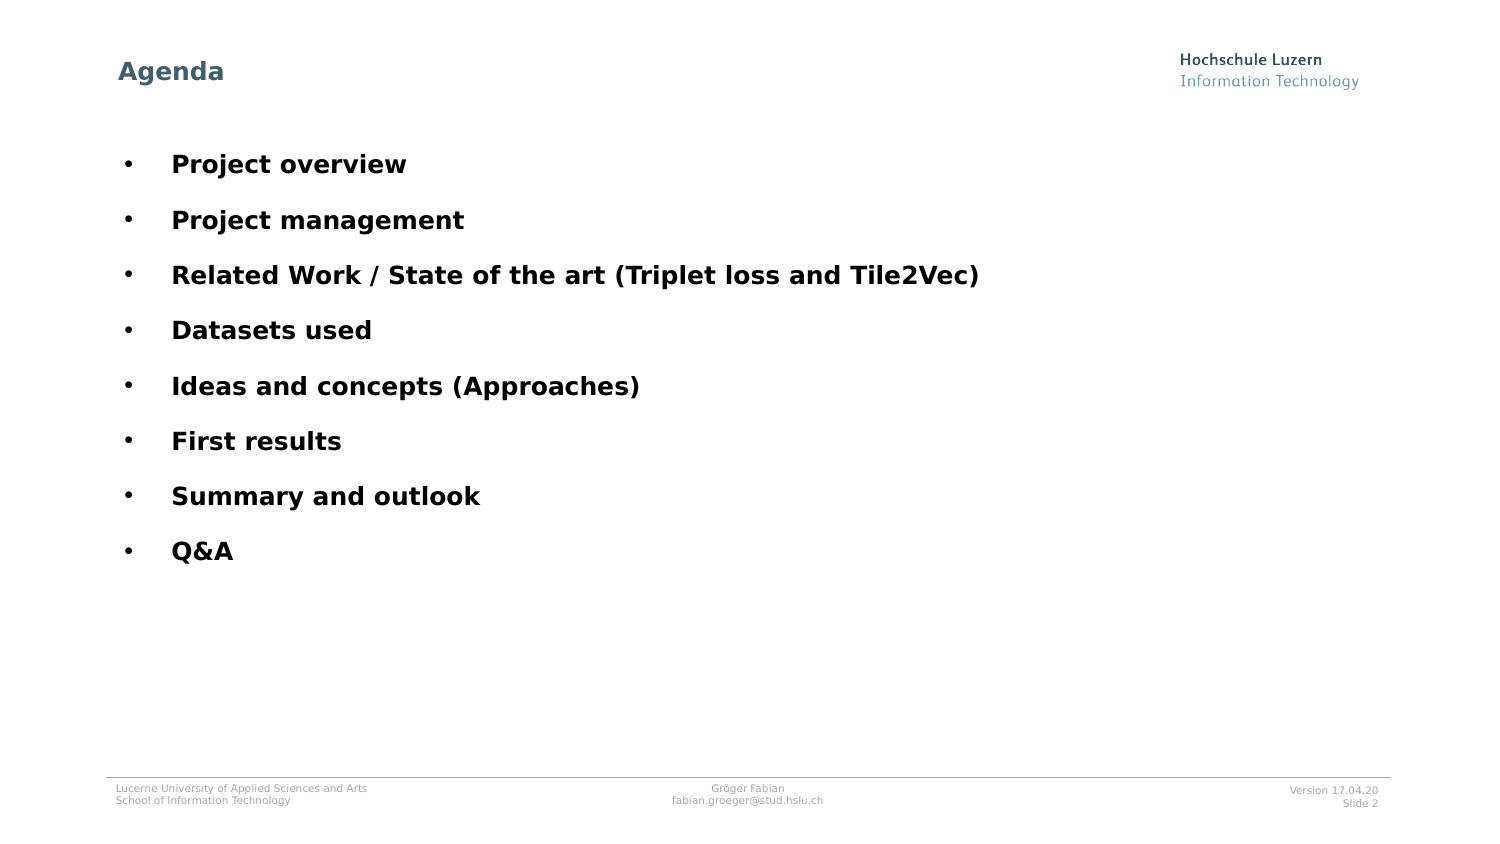

# Agenda
Project overview
Project management
Related Work / State of the art (Triplet loss and Tile2Vec)
Datasets used
Ideas and concepts (Approaches)
First results
Summary and outlook
Q&A